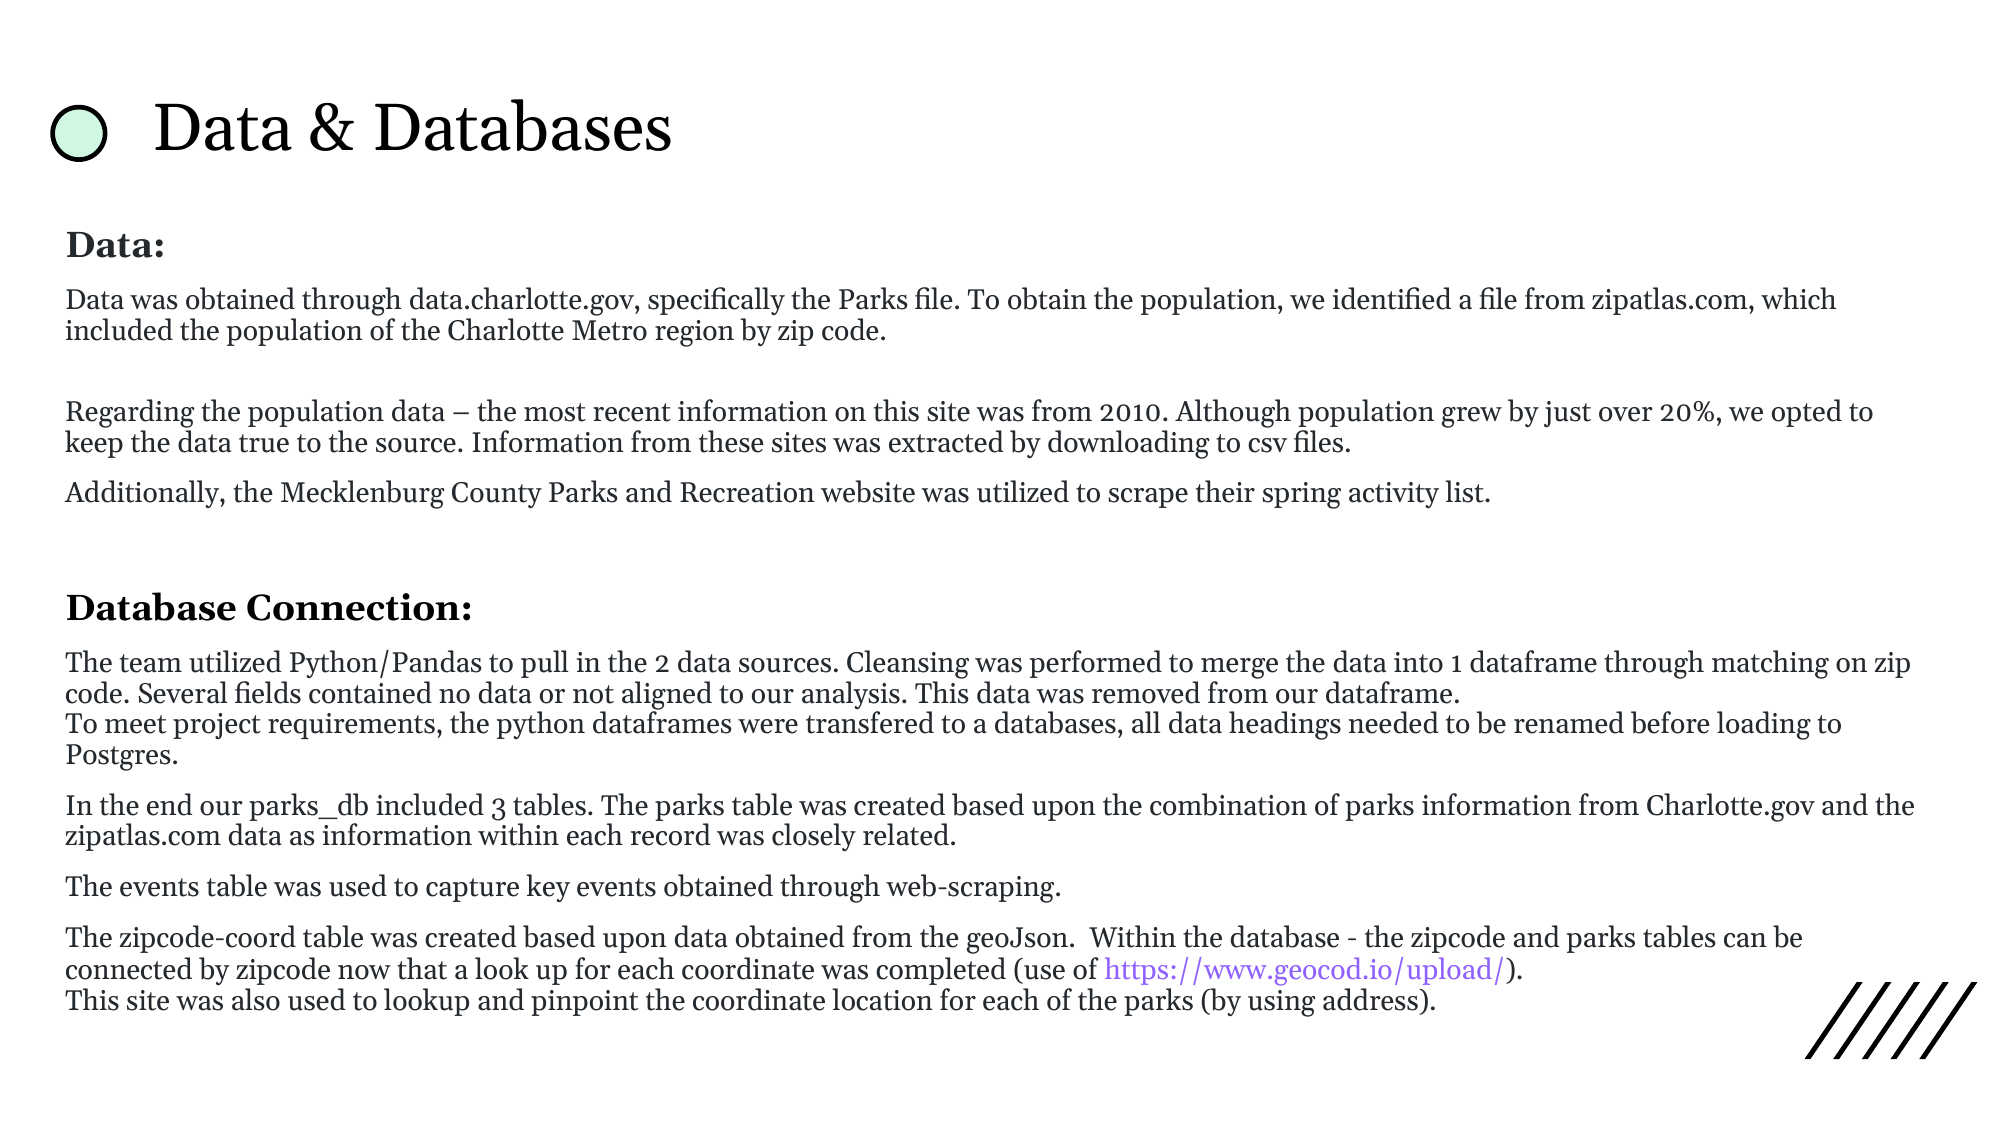

# Data & Databases
Data:
Data was obtained through data.charlotte.gov, specifically the Parks file. To obtain the population, we identified a file from zipatlas.com, which included the population of the Charlotte Metro region by zip code.
Regarding the population data – the most recent information on this site was from 2010. Although population grew by just over 20%, we opted to keep the data true to the source. Information from these sites was extracted by downloading to csv files.
Additionally, the Mecklenburg County Parks and Recreation website was utilized to scrape their spring activity list.

Database Connection:
The team utilized Python/Pandas to pull in the 2 data sources. Cleansing was performed to merge the data into 1 dataframe through matching on zip code. Several fields contained no data or not aligned to our analysis. This data was removed from our dataframe.
To meet project requirements, the python dataframes were transfered to a databases, all data headings needed to be renamed before loading to Postgres.
In the end our parks_db included 3 tables. The parks table was created based upon the combination of parks information from Charlotte.gov and the zipatlas.com data as information within each record was closely related.
The events table was used to capture key events obtained through web-scraping.
The zipcode-coord table was created based upon data obtained from the geoJson.  Within the database - the zipcode and parks tables can be connected by zipcode now that a look up for each coordinate was completed (use of https://www.geocod.io/upload/).
This site was also used to lookup and pinpoint the coordinate location for each of the parks (by using address).